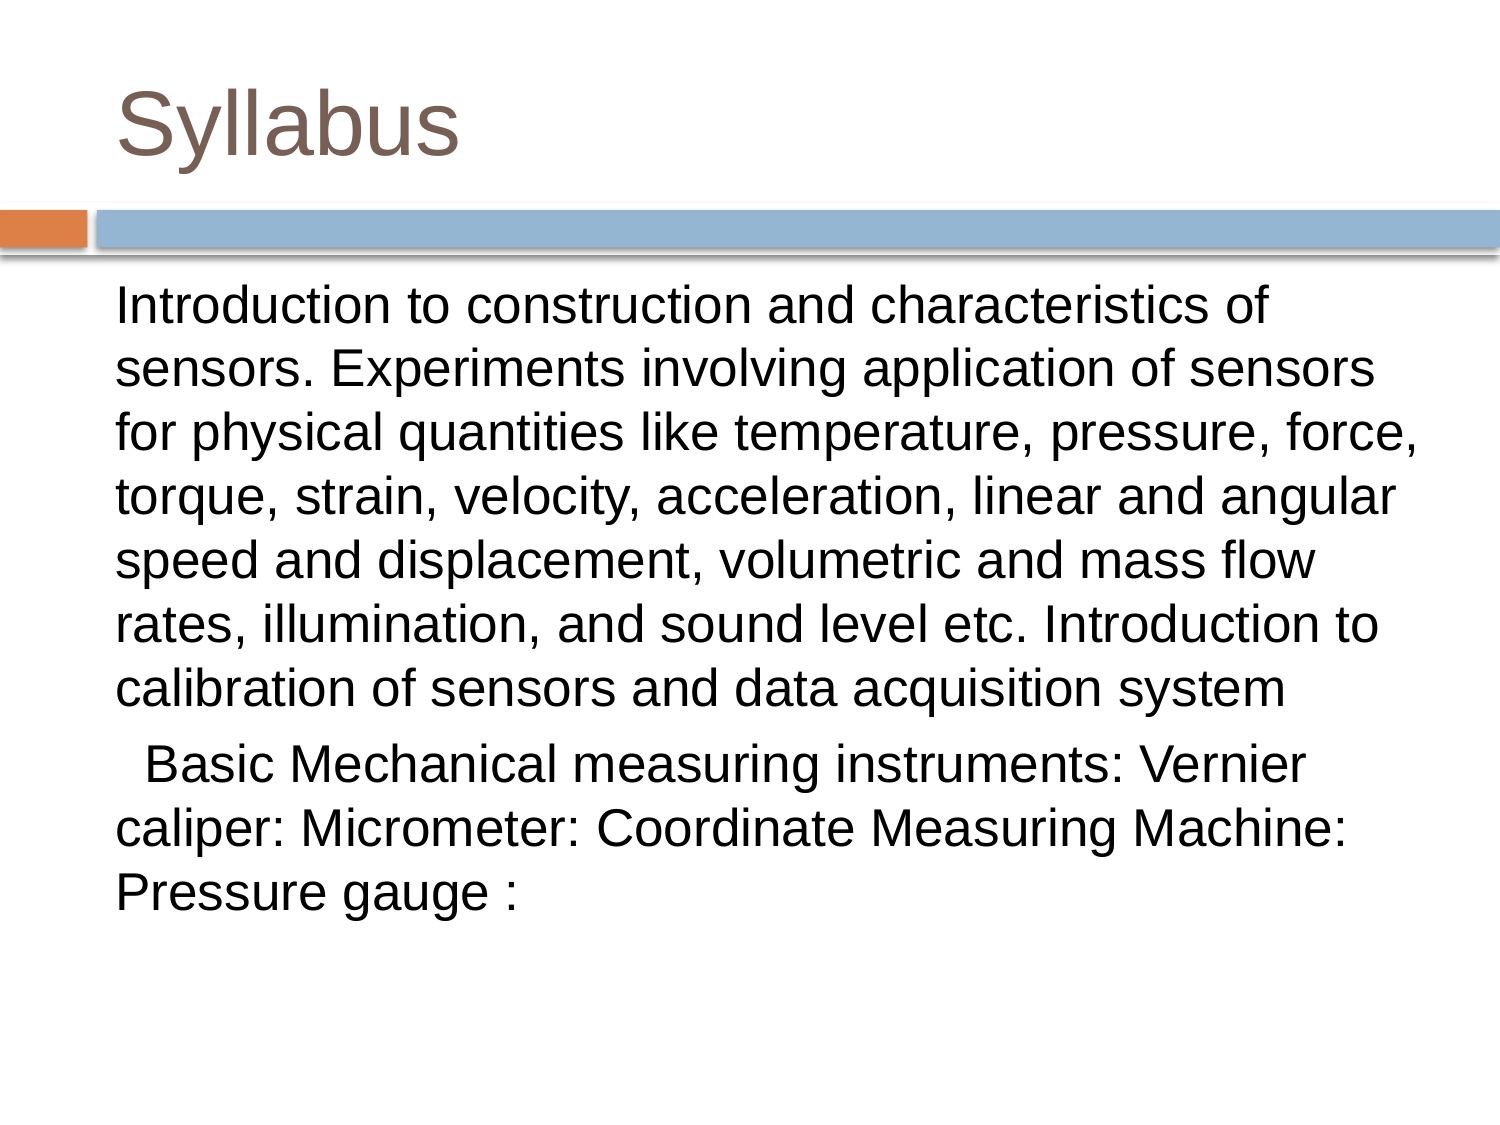

# Syllabus
Introduction to construction and characteristics of sensors. Experiments involving application of sensors for physical quantities like temperature, pressure, force, torque, strain, velocity, acceleration, linear and angular speed and displacement, volumetric and mass flow rates, illumination, and sound level etc. Introduction to calibration of sensors and data acquisition system
  Basic Mechanical measuring instruments: Vernier caliper: Micrometer: Coordinate Measuring Machine: Pressure gauge :